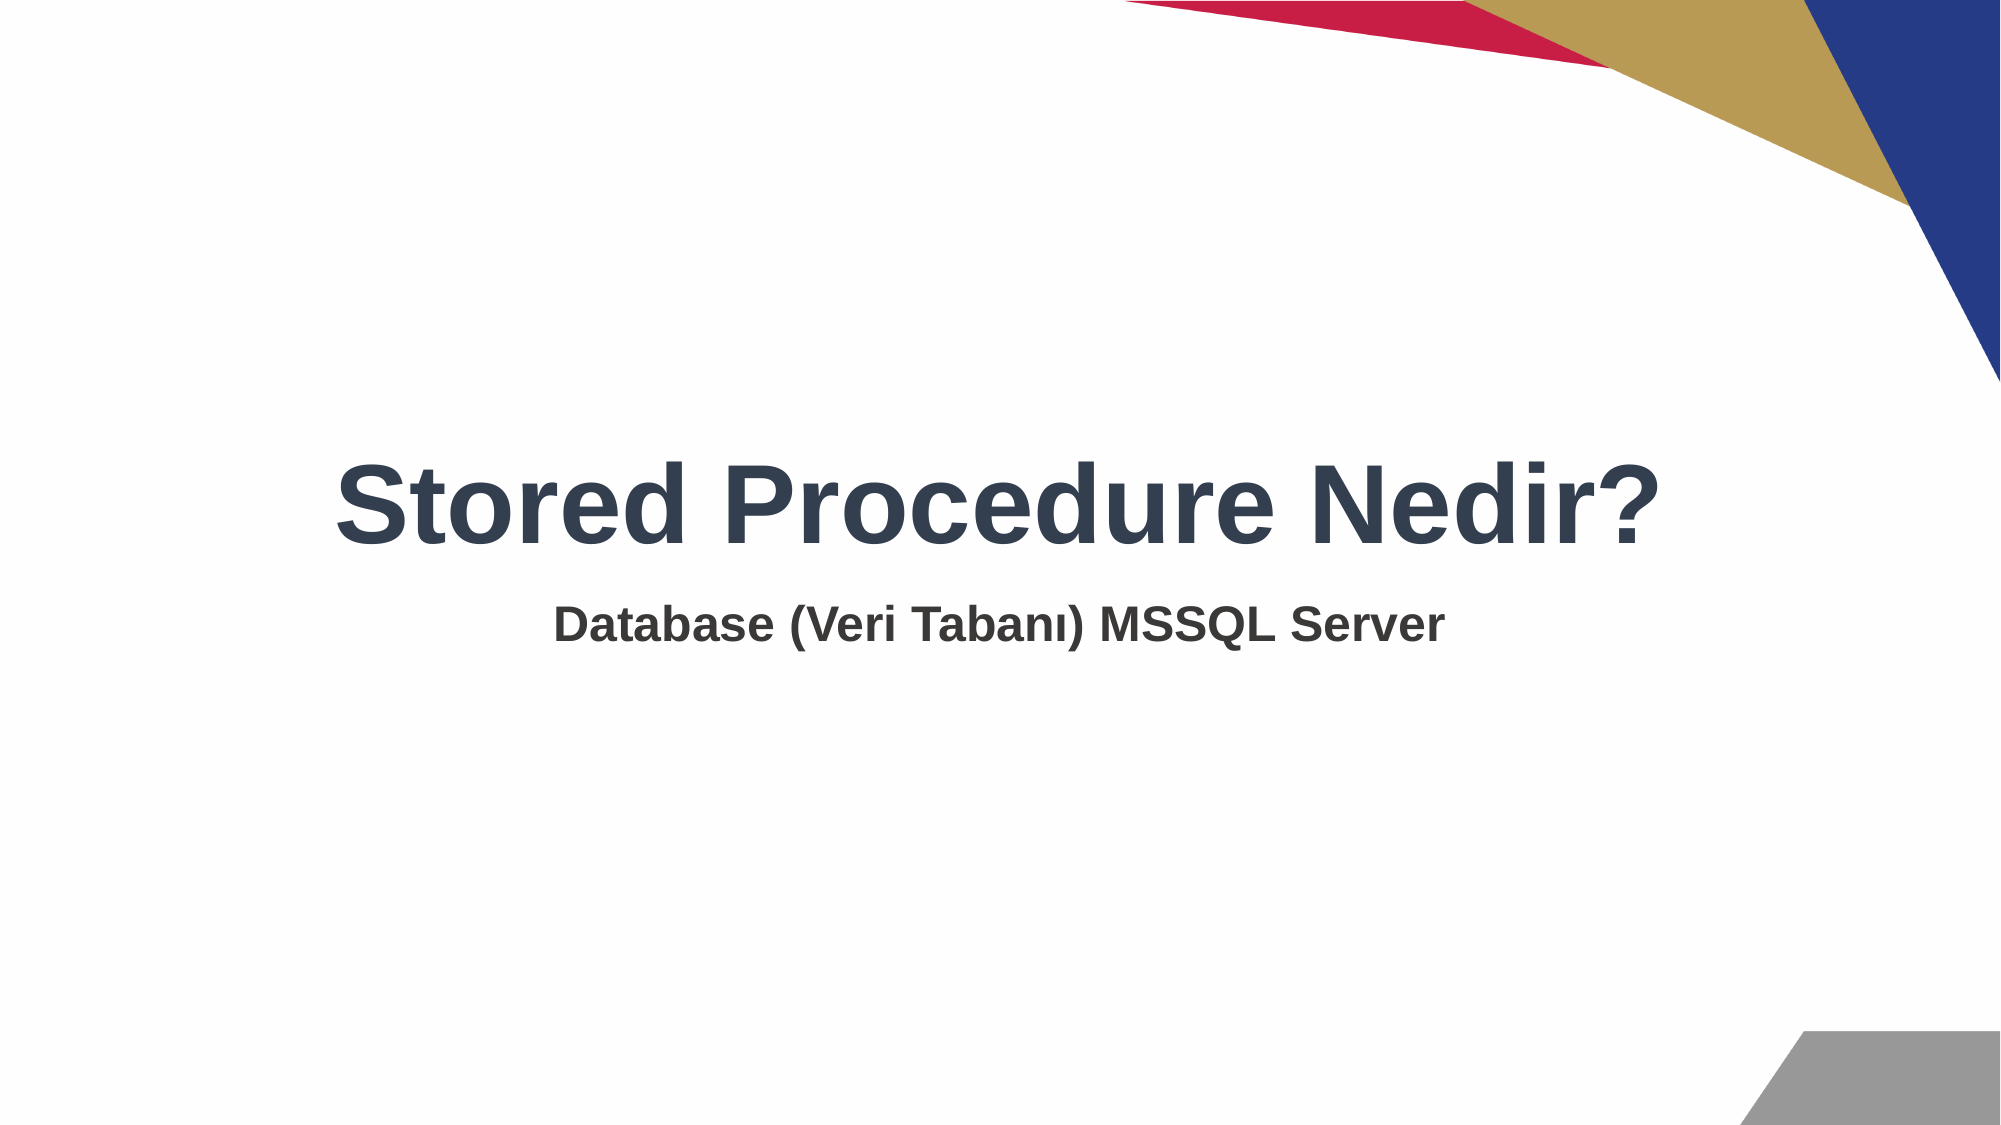

# Stored Procedure Nedir?
Database (Veri Tabanı) MSSQL Server